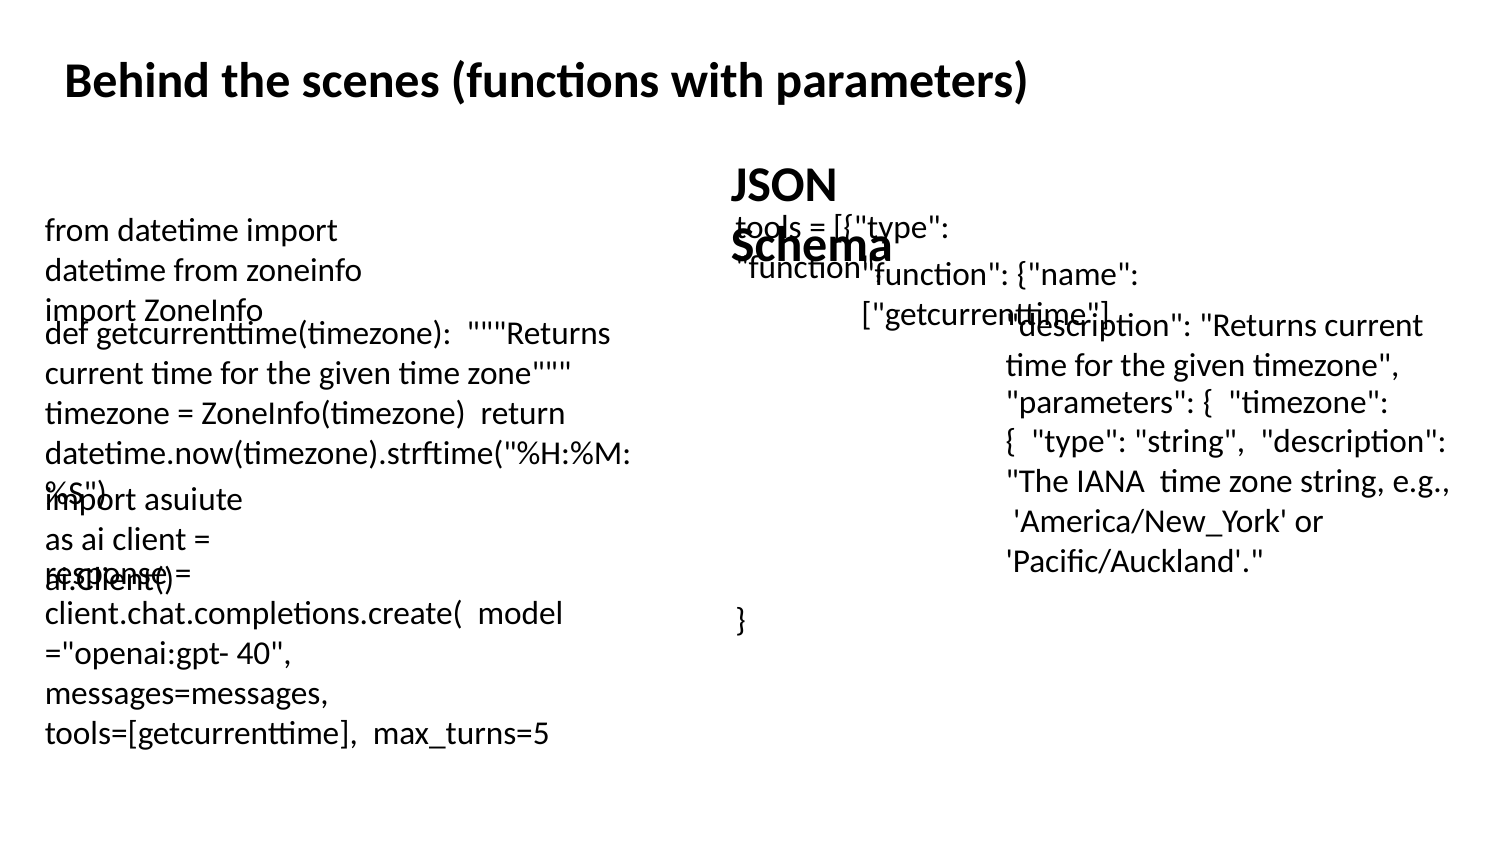

Behind the scenes (functions with parameters)
JSON Schema
tools = [{"type": "function",
from datetime import datetime from zoneinfo import ZoneInfo
"function": {"name": ["getcurrenttime"]
"description": "Returns current time for the given timezone",
def getcurrenttime(timezone):  """Returns current time for the given time zone"""  timezone = ZoneInfo(timezone)  return datetime.now(timezone).strftime("%H:%M:%S")
"parameters": {  "timezone": {  "type": "string",  "description": "The IANA  time zone string, e.g.,  'America/New_York' or  'Pacific/Auckland'."
import asuiute as ai client = ai.Client()
response = client.chat.completions.create(  model="openai:gpt- 40",  messages=messages,  tools=[getcurrenttime],  max_turns=5
}